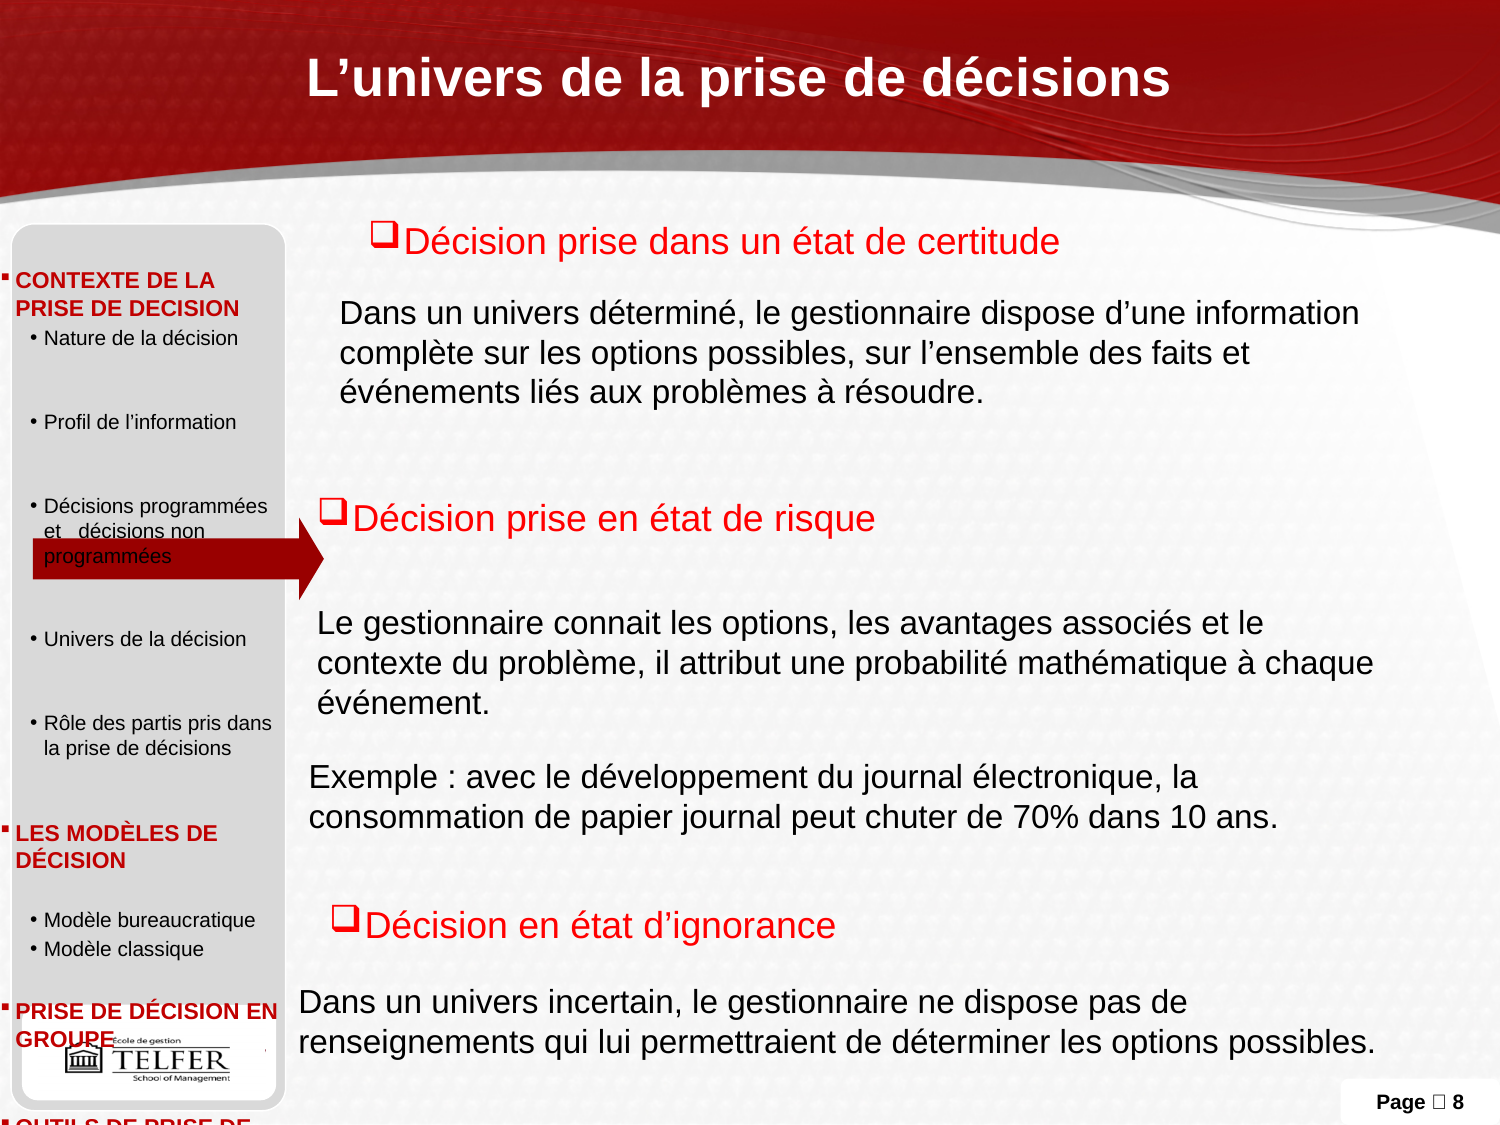

# L’univers de la prise de décisions
Décision prise dans un état de certitude

CONTEXTE DE LA PRISE DE DECISION
Nature de la décision

Profil de l’information

Décisions programmées et   décisions non programmées

Univers de la décision

Rôle des partis pris dans la prise de décisions

Les modèles de décision

Modèle bureaucratique
Modèle classique

Prise de décision en groupe

Outils de prise de décision

Dans un univers déterminé, le gestionnaire dispose d’une information complète sur les options possibles, sur l’ensemble des faits et événements liés aux problèmes à résoudre.
Décision prise en état de risque

Le gestionnaire connait les options, les avantages associés et le contexte du problème, il attribut une probabilité mathématique à chaque événement.
Exemple : avec le développement du journal électronique, la consommation de papier journal peut chuter de 70% dans 10 ans.
Décision en état d’ignorance
Dans un univers incertain, le gestionnaire ne dispose pas de renseignements qui lui permettraient de déterminer les options possibles.